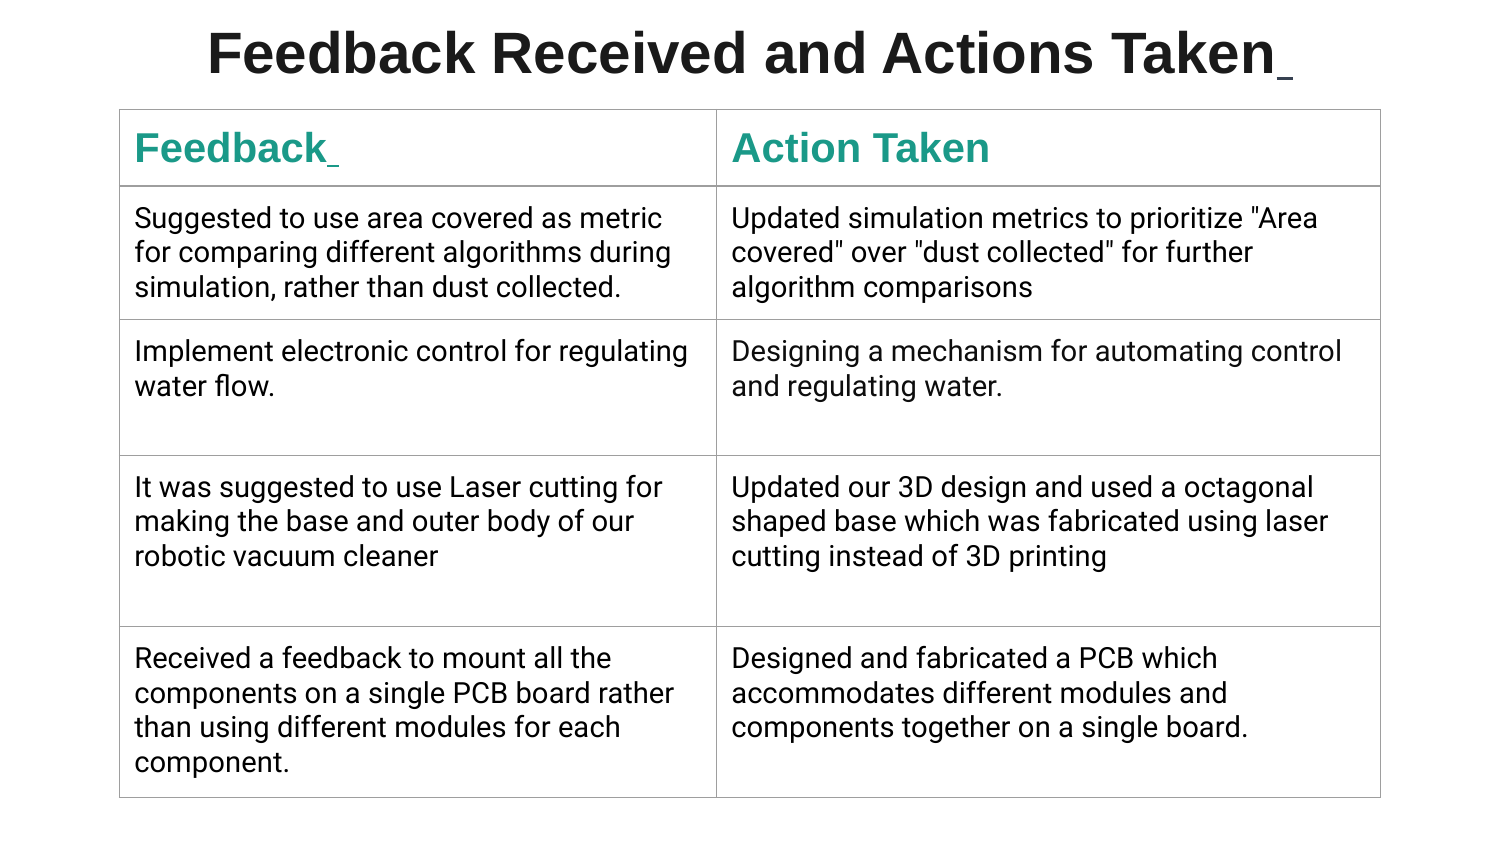

Feedback Received and Actions Taken
| Feedback | Action Taken |
| --- | --- |
| Suggested to use area covered as metric for comparing different algorithms during simulation, rather than dust collected. | Updated simulation metrics to prioritize "Area covered" over "dust collected" for further algorithm comparisons |
| Implement electronic control for regulating water flow. | Designing a mechanism for automating control and regulating water. |
| It was suggested to use Laser cutting for making the base and outer body of our robotic vacuum cleaner | Updated our 3D design and used a octagonal shaped base which was fabricated using laser cutting instead of 3D printing |
| Received a feedback to mount all the components on a single PCB board rather than using different modules for each component. | Designed and fabricated a PCB which accommodates different modules and components together on a single board. |